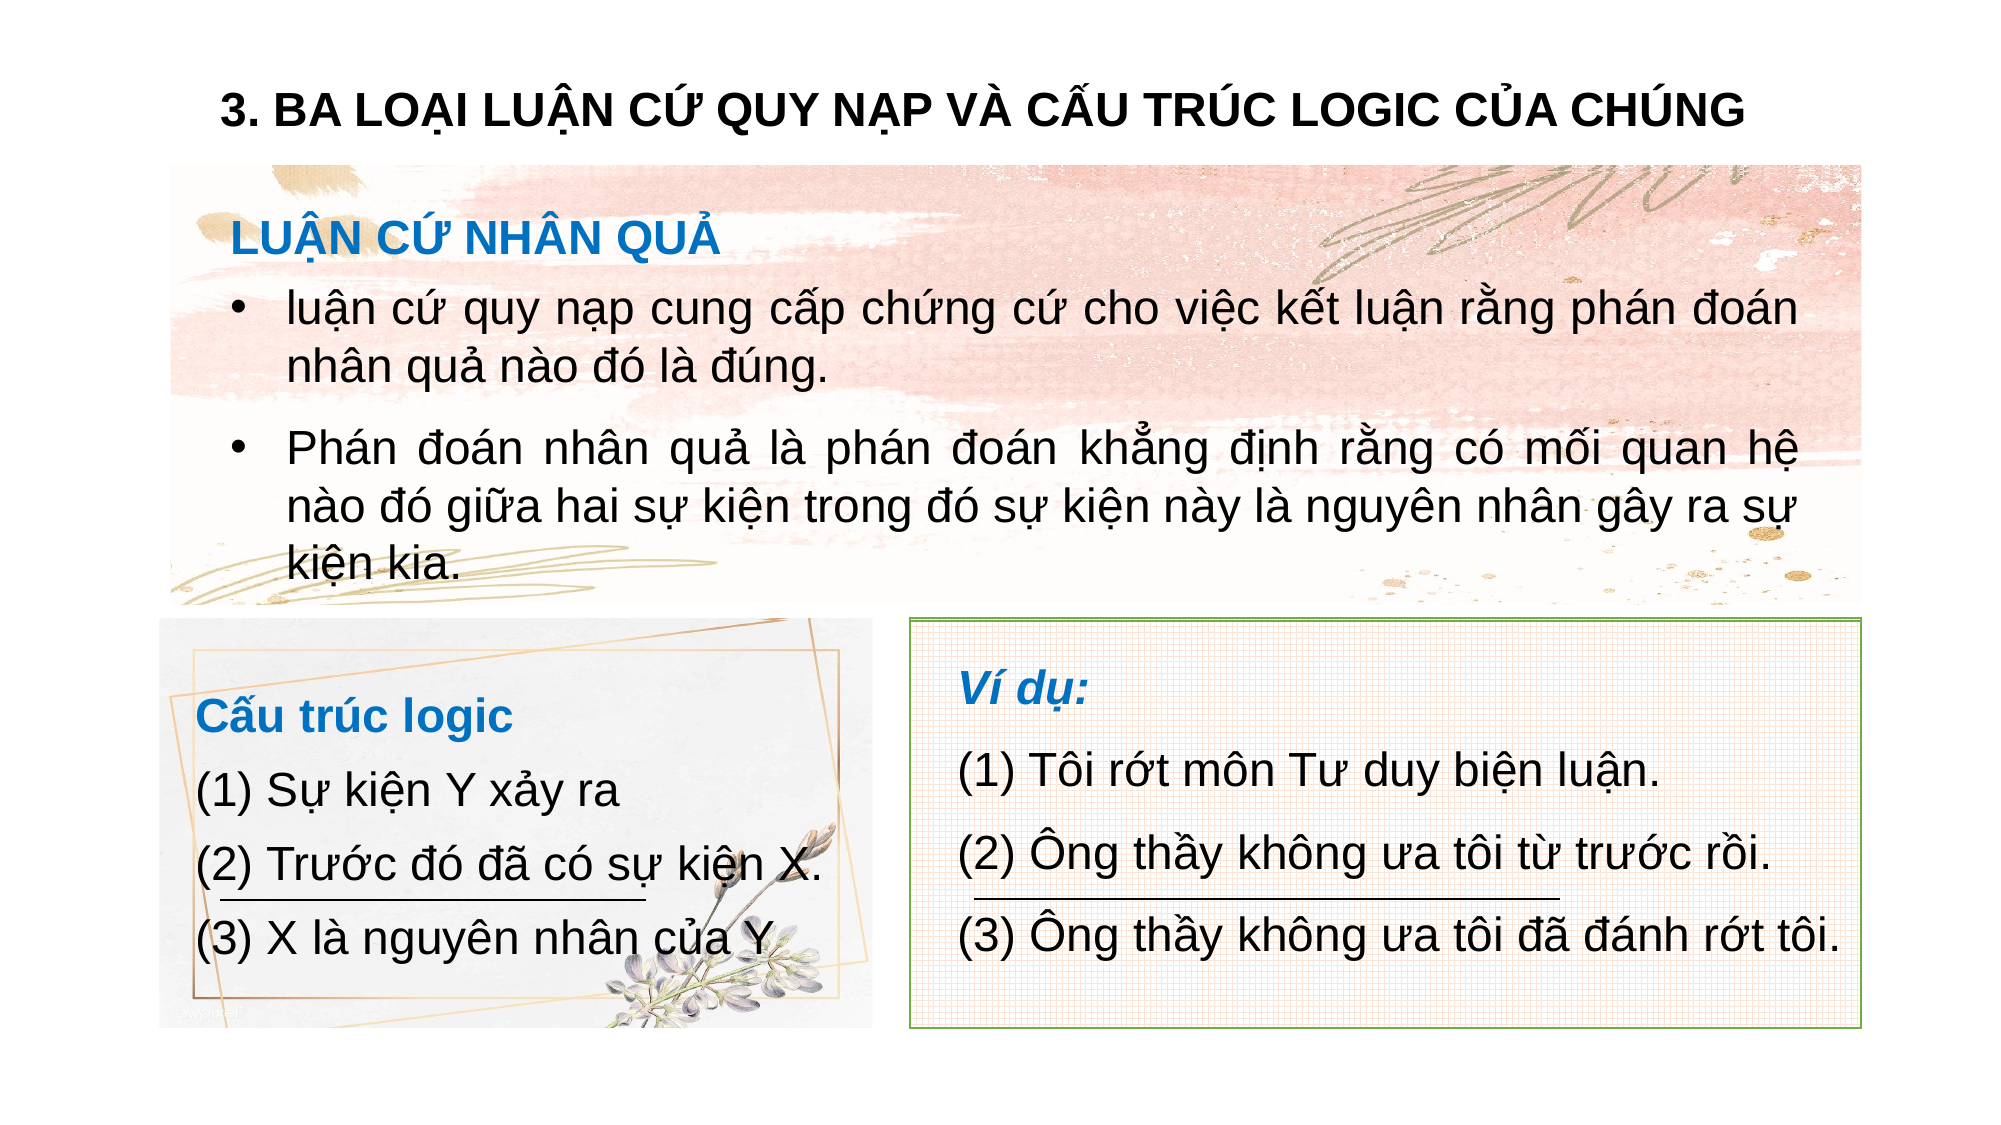

3. BA LOẠI LUẬN CỨ QUY NẠP VÀ CẤU TRÚC LOGIC CỦA CHÚNG
LUẬN CỨ LOẠI SUY
Suy luận bằng cách so sánh hai hay nhiều sự vật được cho là tương tự ở phương diện có liên quan mật thiết nào đó.
Sử dụng phán đoán loại suy
LUẬN CỨ KHÁI QUÁT HÓA QUY NẠP
Luận cứ kết luận rằng phần lớn hay tất cả phần tử của một nhóm có đặc điểm nào đó dựa trên chứng cứ một bộ phận của nhóm ấy có đặc điểm này.
Kết luận của khái quát hóa quy nạp sẽ là một phán đoán khái quát.
LUẬN CỨ NHÂN QUẢ
luận cứ quy nạp cung cấp chứng cứ cho việc kết luận rằng phán đoán nhân quả nào đó là đúng.
Phán đoán nhân quả là phán đoán khẳng định rằng có mối quan hệ nào đó giữa hai sự kiện trong đó sự kiện này là nguyên nhân gây ra sự kiện kia.
Ví dụ:
(1) Mọi con cá tôi thấy đều có vây.
(2) Mọi con cá đều có vây.
Cấu trúc logic
(1) Một mẫu phần tử X có đặc điểm F.
(2) Mọi/hầu hết phần tử X đều có đặc điểm F.
Ví dụ:
(1) Vũ trụ giống như chiếc đồng hồ.
(2) Chiếc đồng hồ là vật được thiết kế.
(3) Vũ trụ cũng là cái được thiết kế.
Ví dụ:
(1) Tôi rớt môn Tư duy biện luận.
(2) Ông thầy không ưa tôi từ trước rồi.
(3) Ông thầy không ưa tôi đã đánh rớt tôi.
Cấu trúc logic
(1) T giống S.
(2) S có đặc điểm F.
(3) T cũng có đặc điểm F.
Cấu trúc logic
(1) Sự kiện Y xảy ra
(2) Trước đó đã có sự kiện X.
(3) X là nguyên nhân của Y